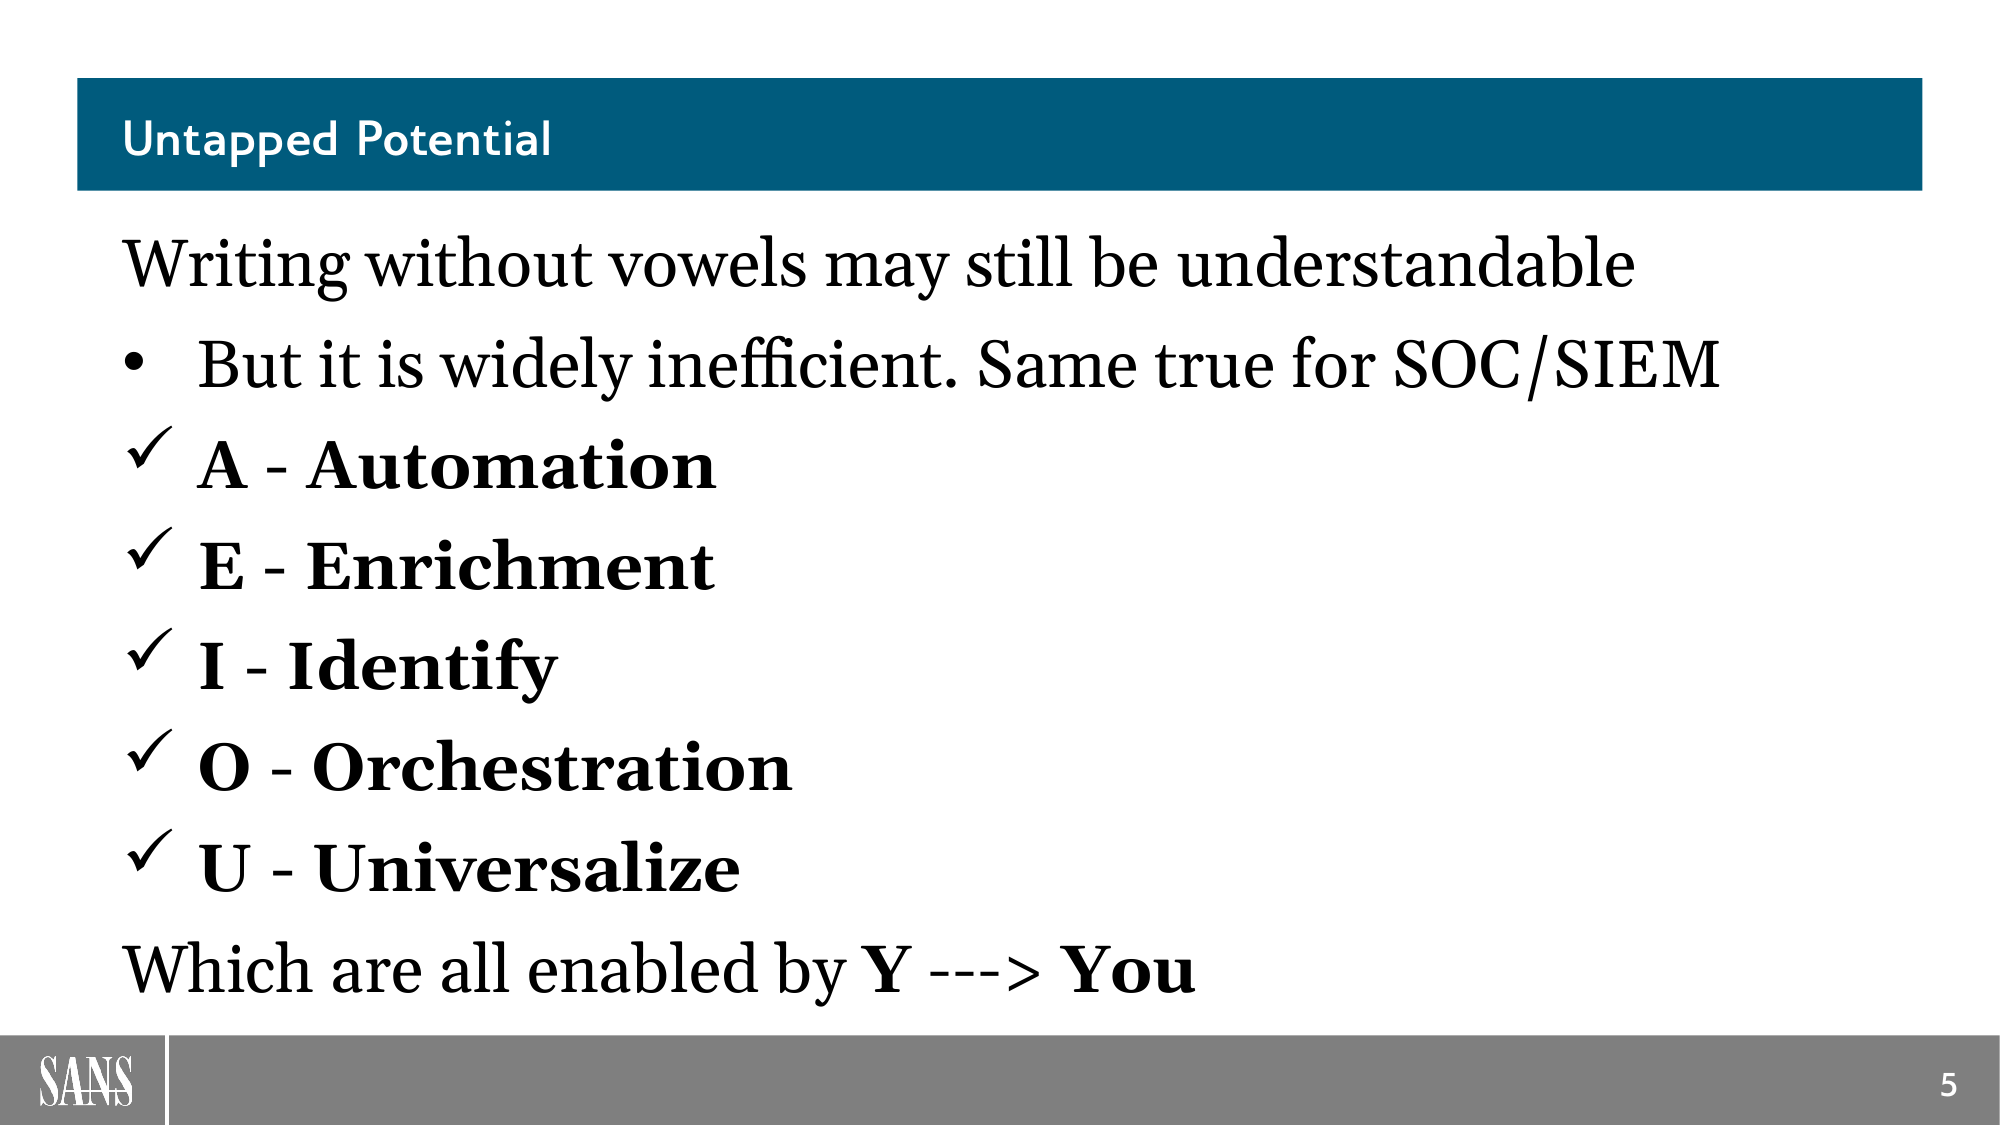

# Untapped Potential
Writing without vowels may still be understandable
But it is widely inefficient. Same true for SOC/SIEM
A - Automation
E - Enrichment
I - Identify
O - Orchestration
U - Universalize
Which are all enabled by Y ---> You